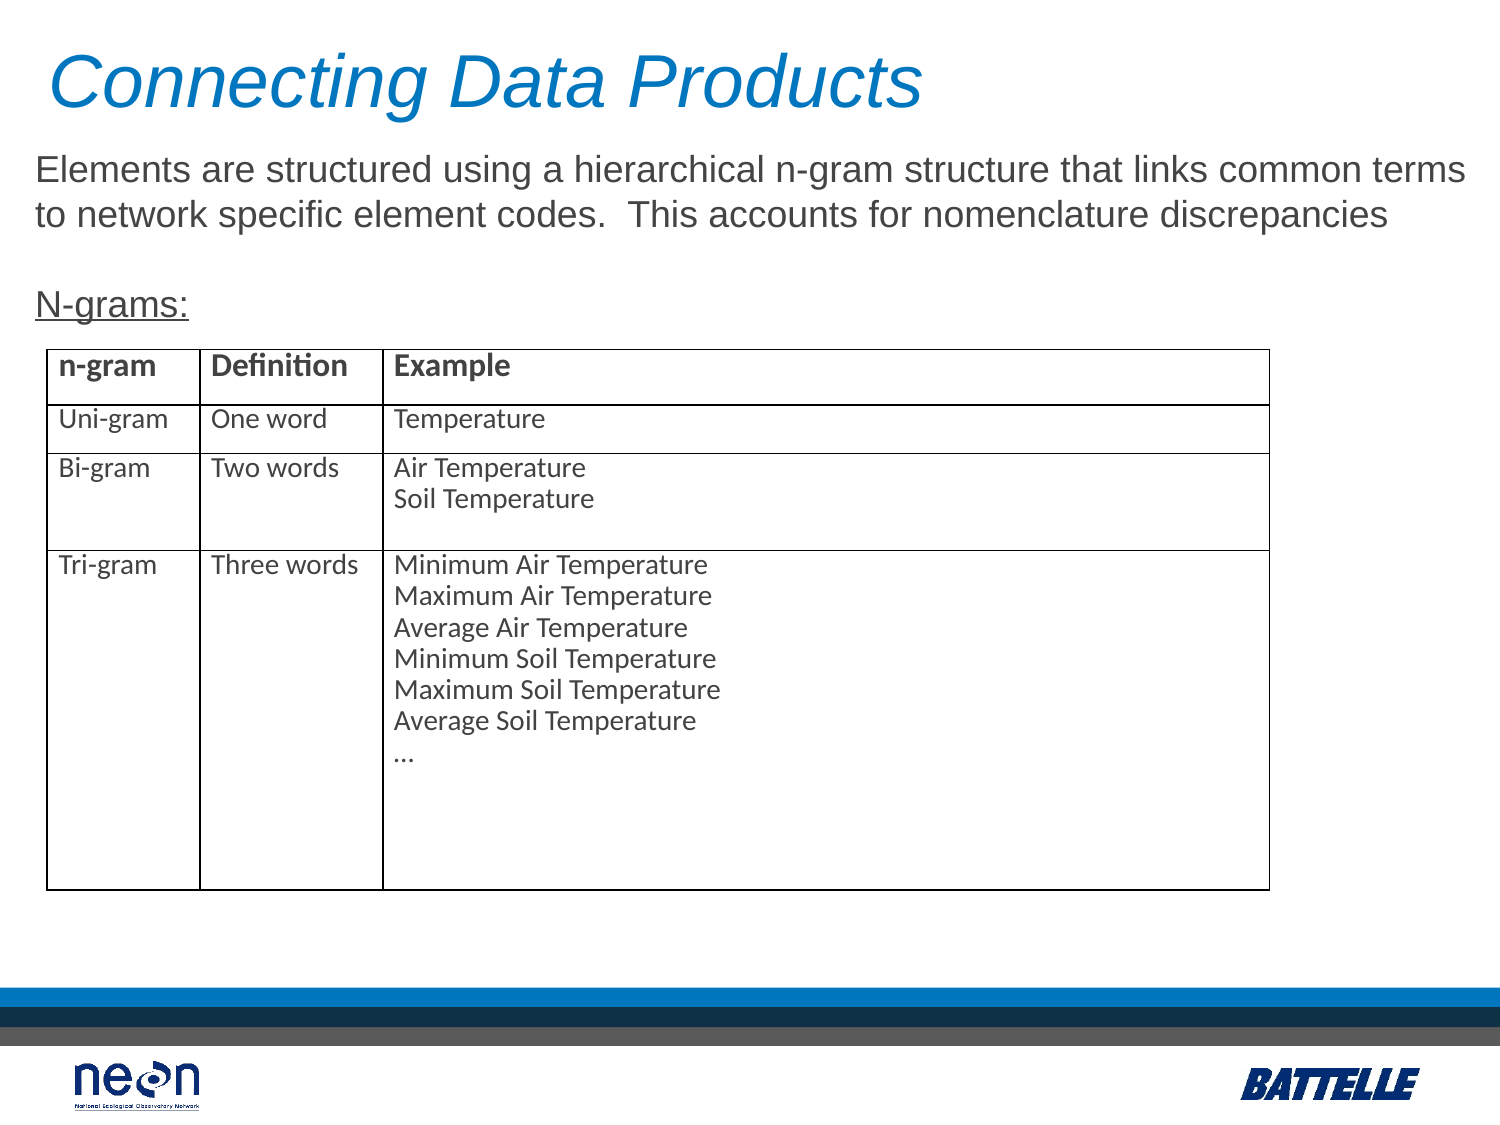

Connecting Data Products
Elements are structured using a hierarchical n-gram structure that links common terms to network specific element codes.  This accounts for nomenclature discrepancies

N-grams:

| n-gram | Definition | Example |
| --- | --- | --- |
| Uni-gram | One word | Temperature |
| Bi-gram | Two words | Air Temperature Soil Temperature |
| Tri-gram | Three words | Minimum Air Temperature Maximum Air Temperature Average Air Temperature Minimum Soil Temperature Maximum Soil Temperature Average Soil Temperature … |